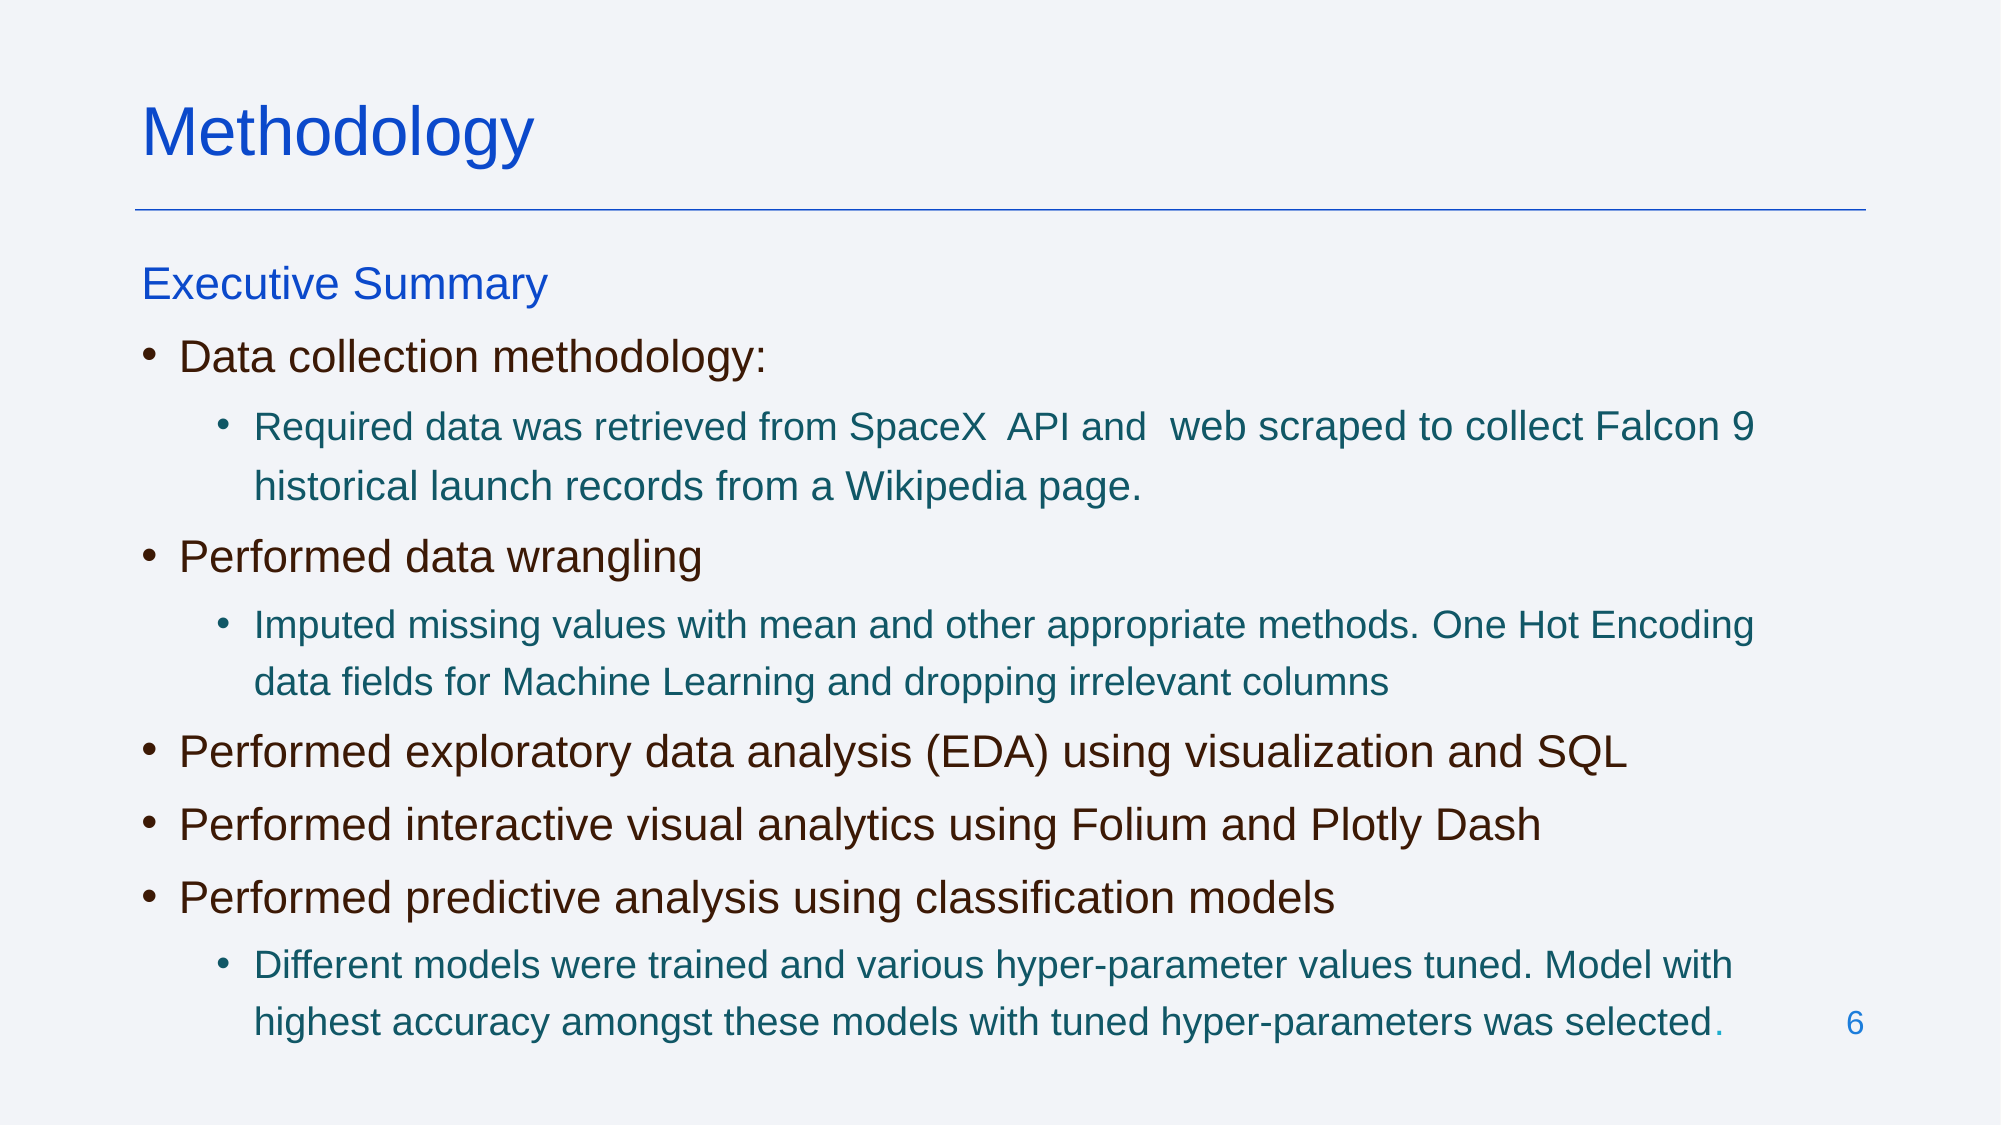

Methodology
Executive Summary
Data collection methodology:
Required data was retrieved from SpaceX  API and  web scraped to collect Falcon 9 historical launch records from a Wikipedia page.
Performed data wrangling
Imputed missing values with mean and other appropriate methods. One Hot Encoding data fields for Machine Learning and dropping irrelevant columns
Performed exploratory data analysis (EDA) using visualization and SQL
Performed interactive visual analytics using Folium and Plotly Dash
Performed predictive analysis using classification models
Different models were trained and various hyper-parameter values tuned. Model with highest accuracy amongst these models with tuned hyper-parameters was selected.

6